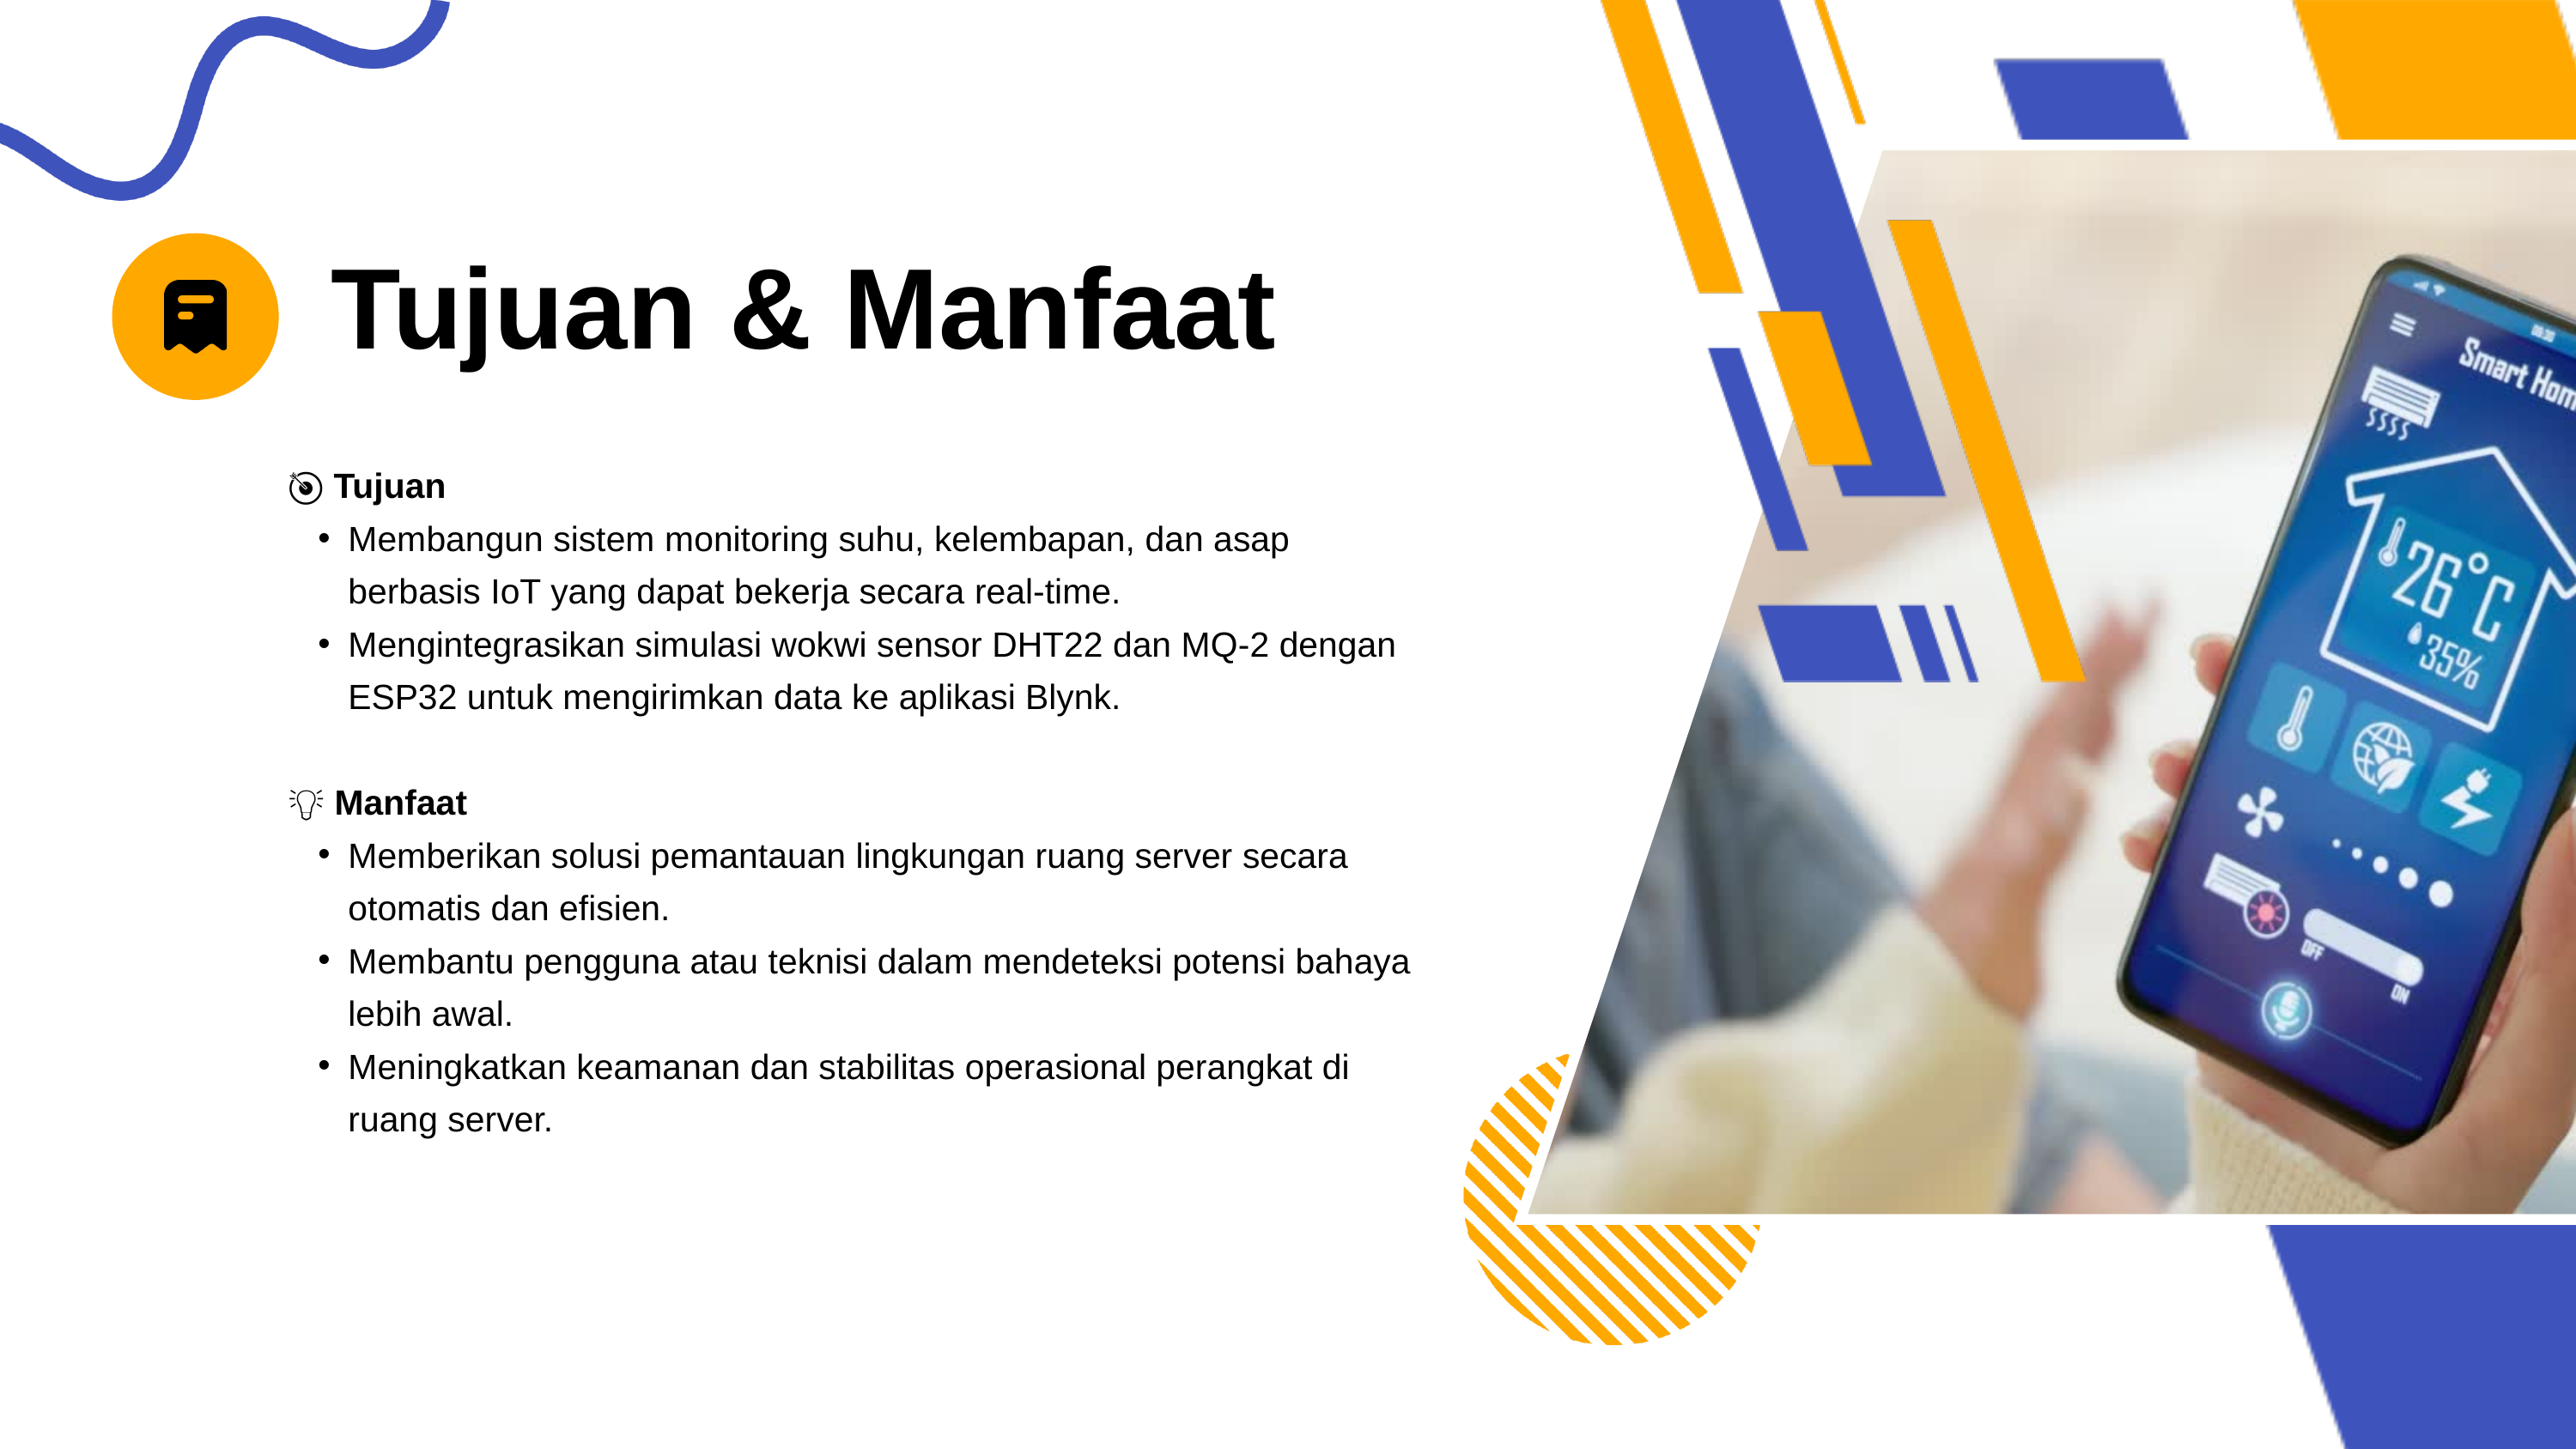

Tujuan & Manfaat

🎯 Tujuan
Membangun sistem monitoring suhu, kelembapan, dan asap berbasis IoT yang dapat bekerja secara real-time.
Mengintegrasikan simulasi wokwi sensor DHT22 dan MQ-2 dengan ESP32 untuk mengirimkan data ke aplikasi Blynk.

💡 Manfaat
Memberikan solusi pemantauan lingkungan ruang server secara otomatis dan efisien.
Membantu pengguna atau teknisi dalam mendeteksi potensi bahaya lebih awal.
Meningkatkan keamanan dan stabilitas operasional perangkat di ruang server.